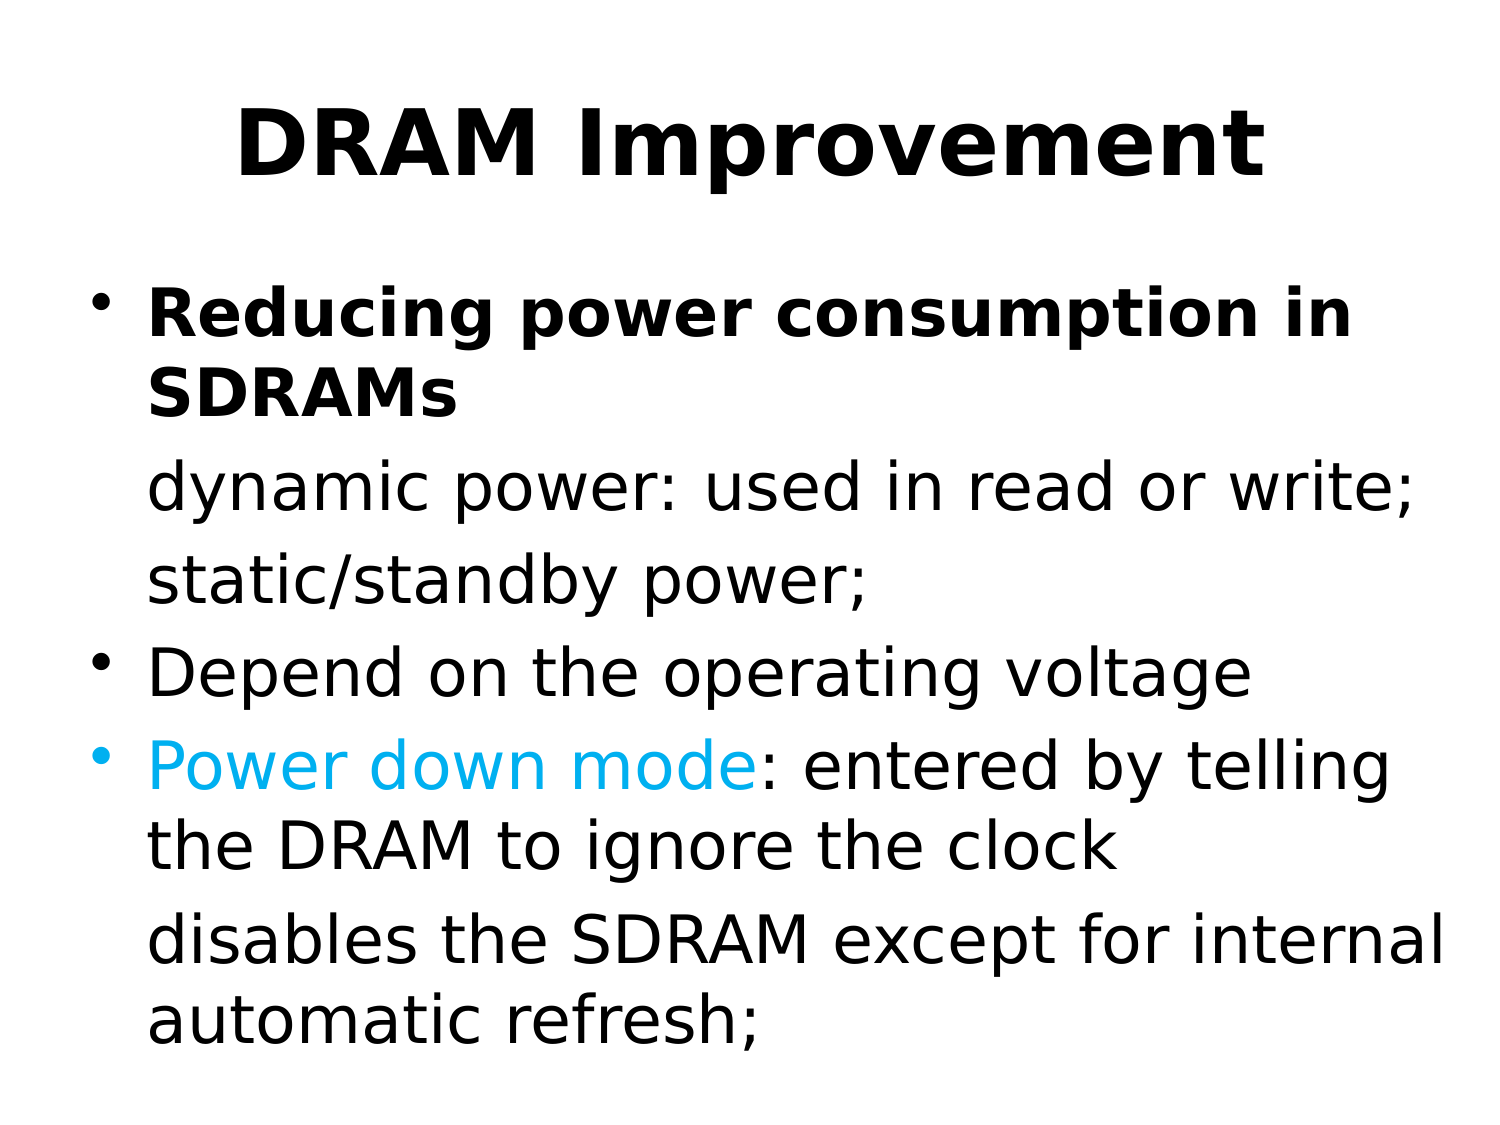

# DRAM Improvement
Reducing power consumption in SDRAMs
	dynamic power: used in read or write;
	static/standby power;
Depend on the operating voltage
Power down mode: entered by telling the DRAM to ignore the clock
	disables the SDRAM except for internal automatic refresh;